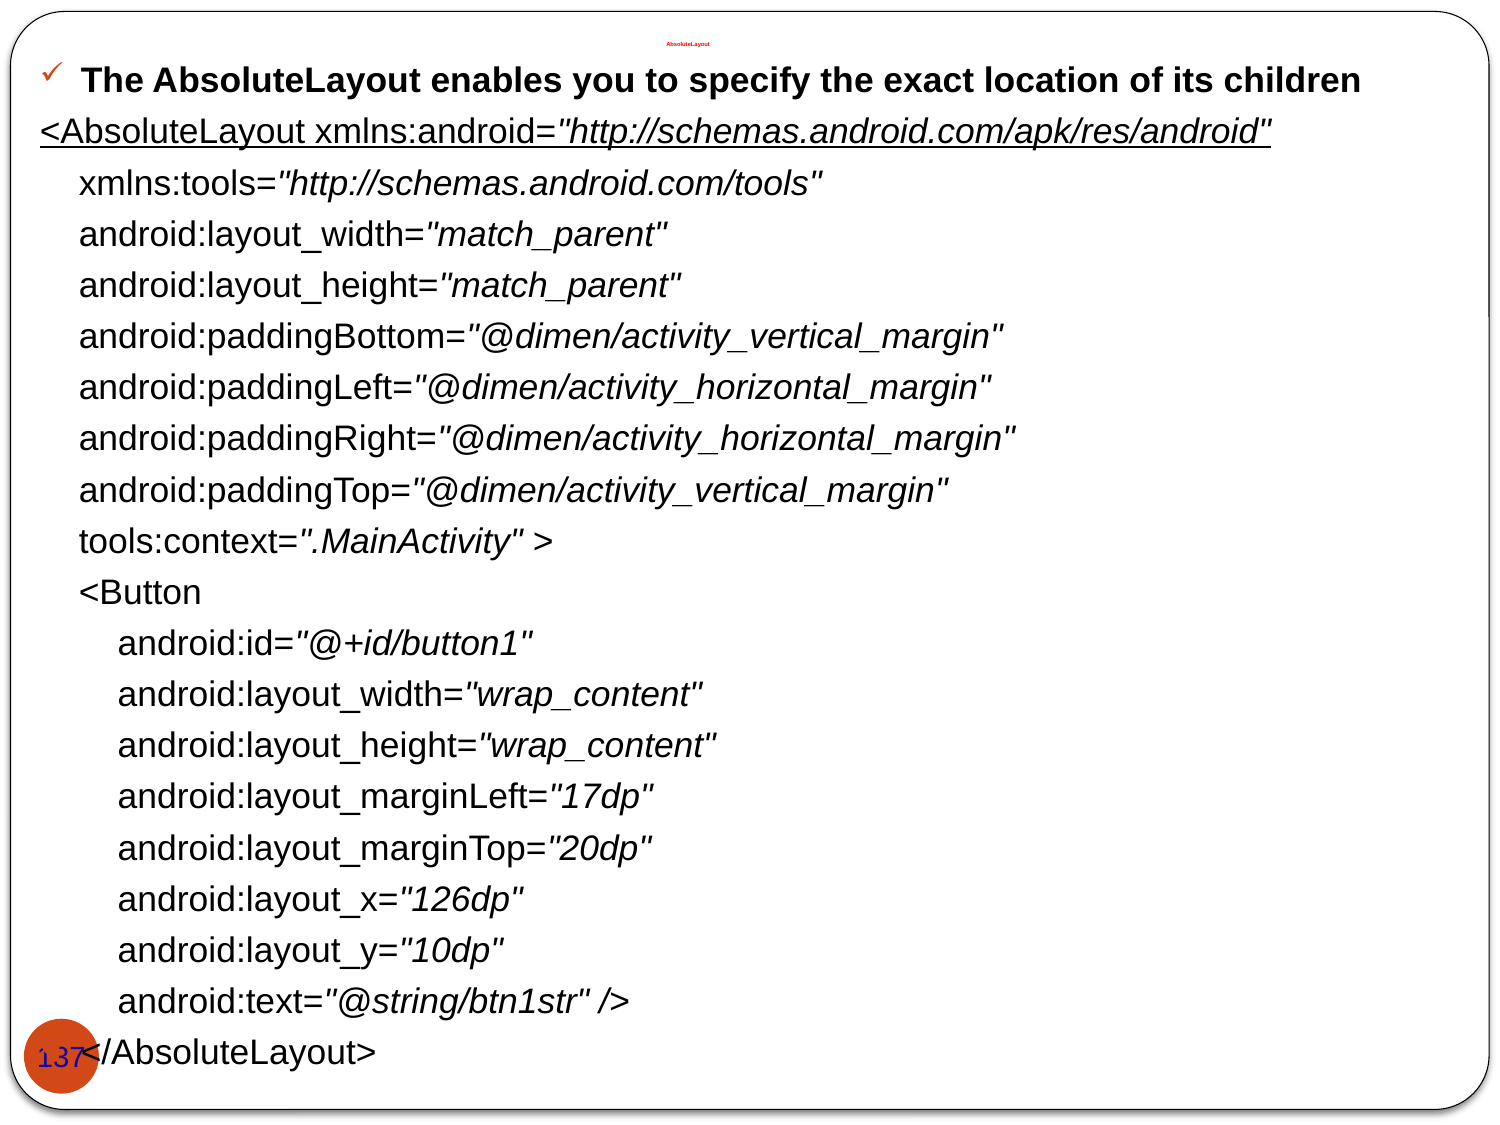

# AbsoluteLayout
The AbsoluteLayout enables you to specify the exact location of its children
<AbsoluteLayout xmlns:android="http://schemas.android.com/apk/res/android"
    xmlns:tools="http://schemas.android.com/tools"
    android:layout_width="match_parent"
    android:layout_height="match_parent"
    android:paddingBottom="@dimen/activity_vertical_margin"
    android:paddingLeft="@dimen/activity_horizontal_margin"
    android:paddingRight="@dimen/activity_horizontal_margin"
    android:paddingTop="@dimen/activity_vertical_margin"
    tools:context=".MainActivity" >
    <Button
        android:id="@+id/button1"
        android:layout_width="wrap_content"
        android:layout_height="wrap_content"
        android:layout_marginLeft="17dp"
        android:layout_marginTop="20dp"
        android:layout_x="126dp"
        android:layout_y="10dp"
        android:text="@string/btn1str" />
</AbsoluteLayout>

137